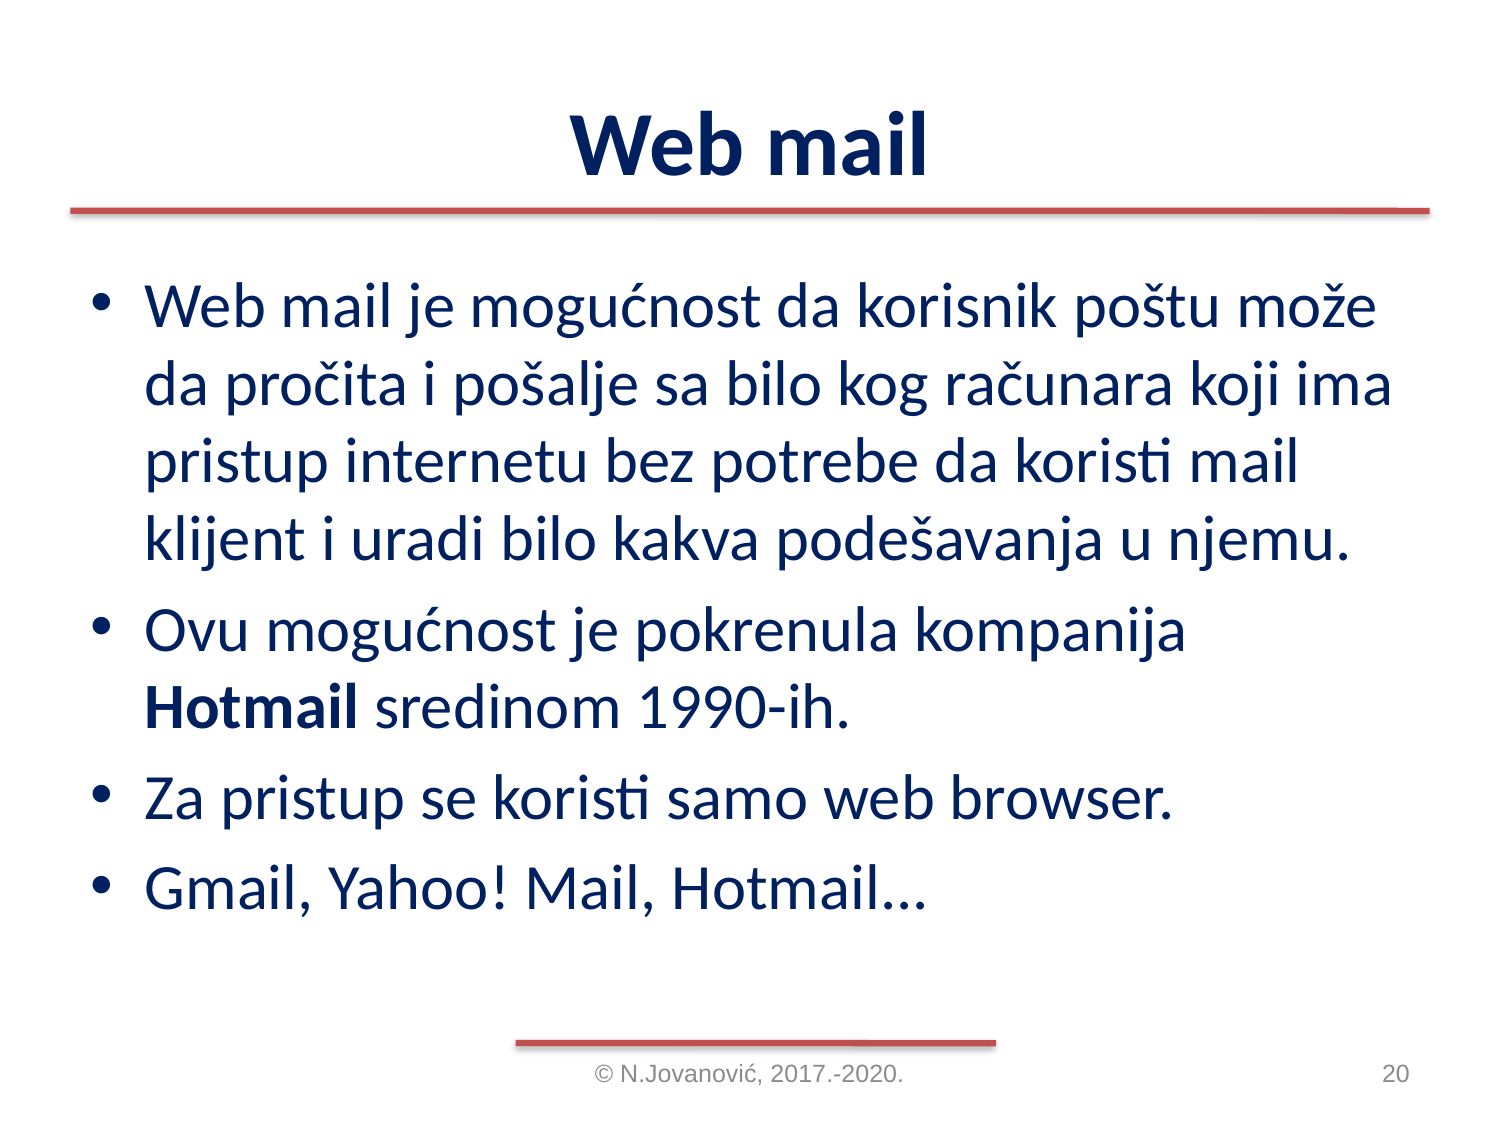

# Web mail
Web mail je mogućnost da korisnik poštu može da pročita i pošalje sa bilo kog računara koji ima pristup internetu bez potrebe da koristi mail klijent i uradi bilo kakva podešavanja u njemu.
Ovu mogućnost je pokrenula kompanija Hotmail sredinom 1990-ih.
Za pristup se koristi samo web browser.
Gmail, Yahoo! Mail, Hotmail...
© N.Jovanović, 2017.-2020.
20